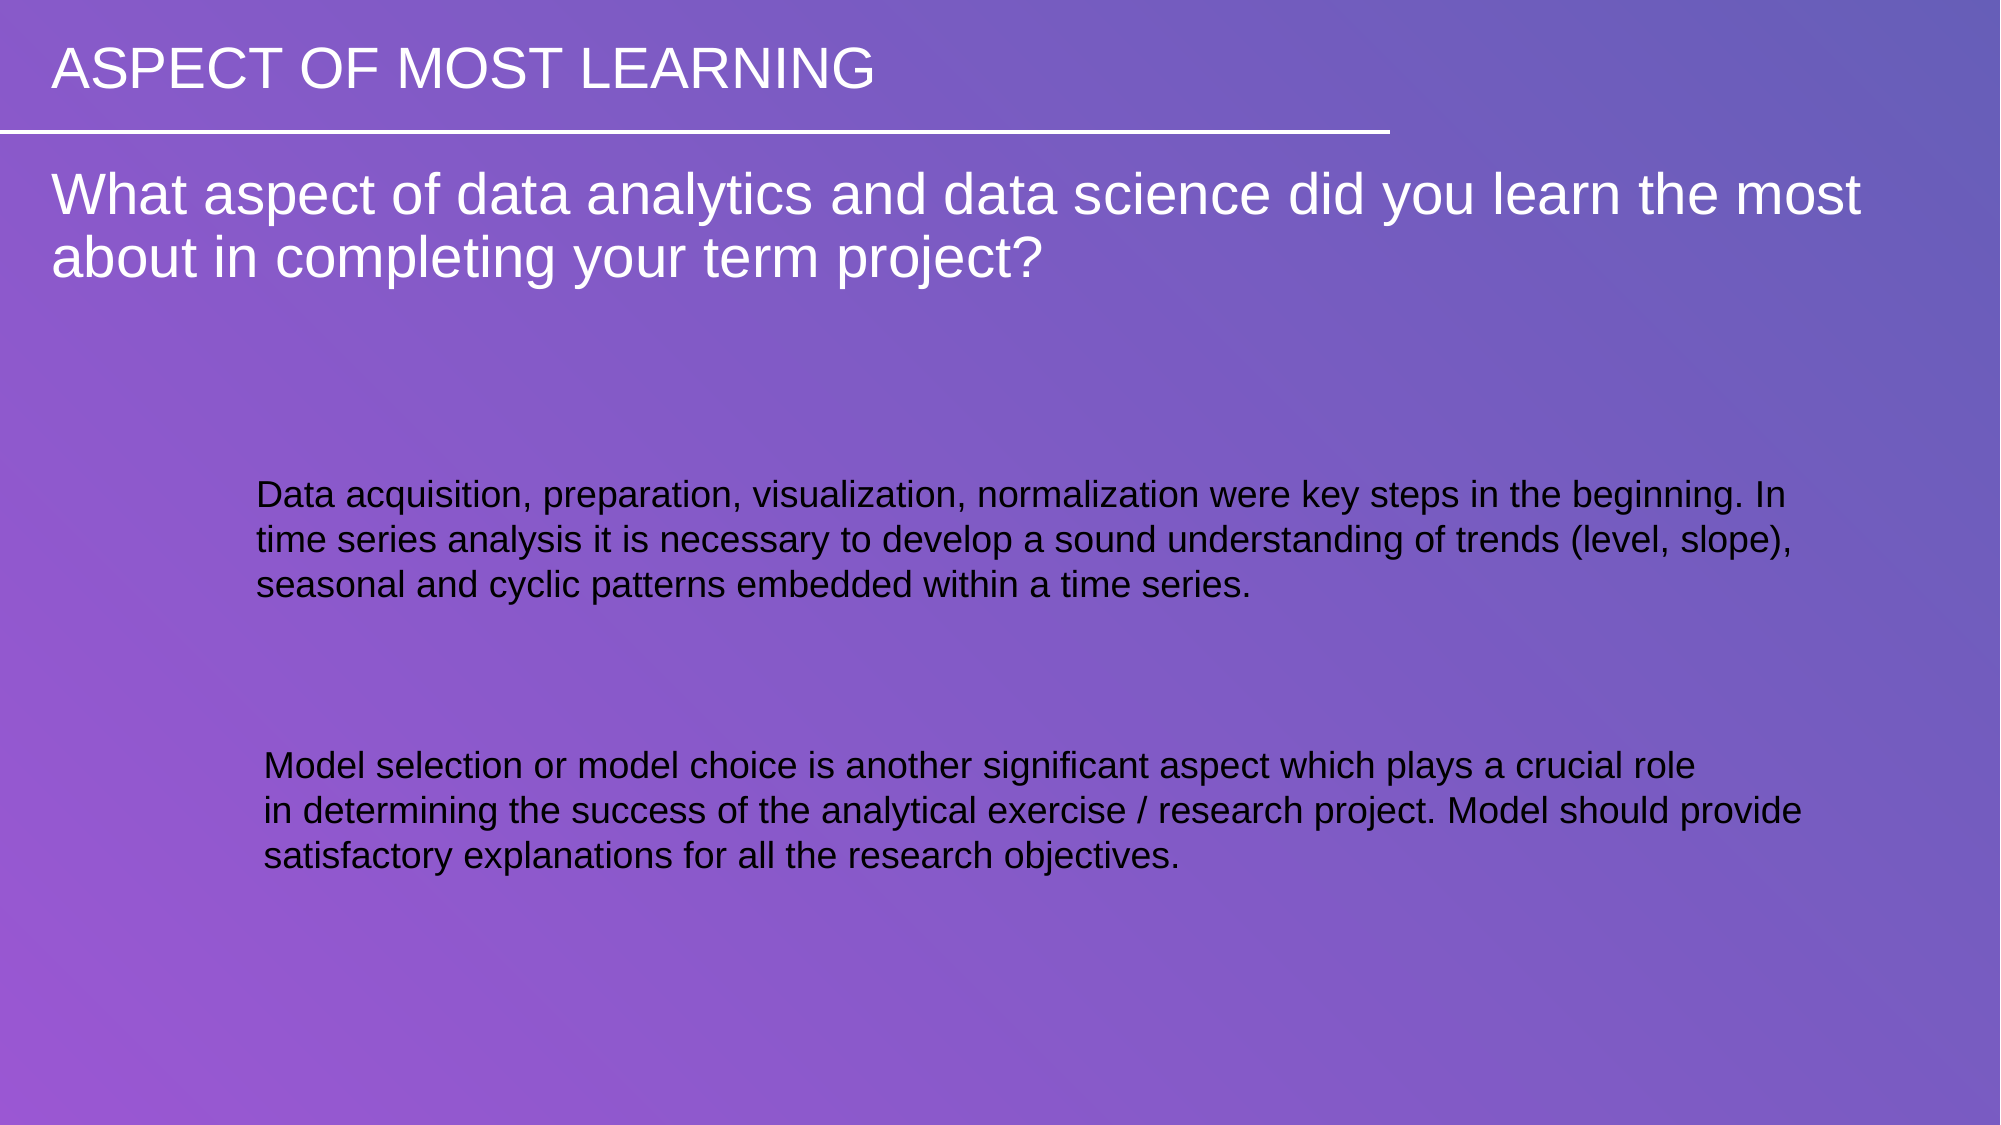

# ASPECT OF MOST LEARNING What aspect of data analytics and data science did you learn the most about in completing your term project?
Data acquisition, preparation, visualization, normalization were key steps in the beginning. In
time series analysis it is necessary to develop a sound understanding of trends (level, slope),
seasonal and cyclic patterns embedded within a time series.
Model selection or model choice is another significant aspect which plays a crucial role
in determining the success of the analytical exercise / research project. Model should provide
satisfactory explanations for all the research objectives.